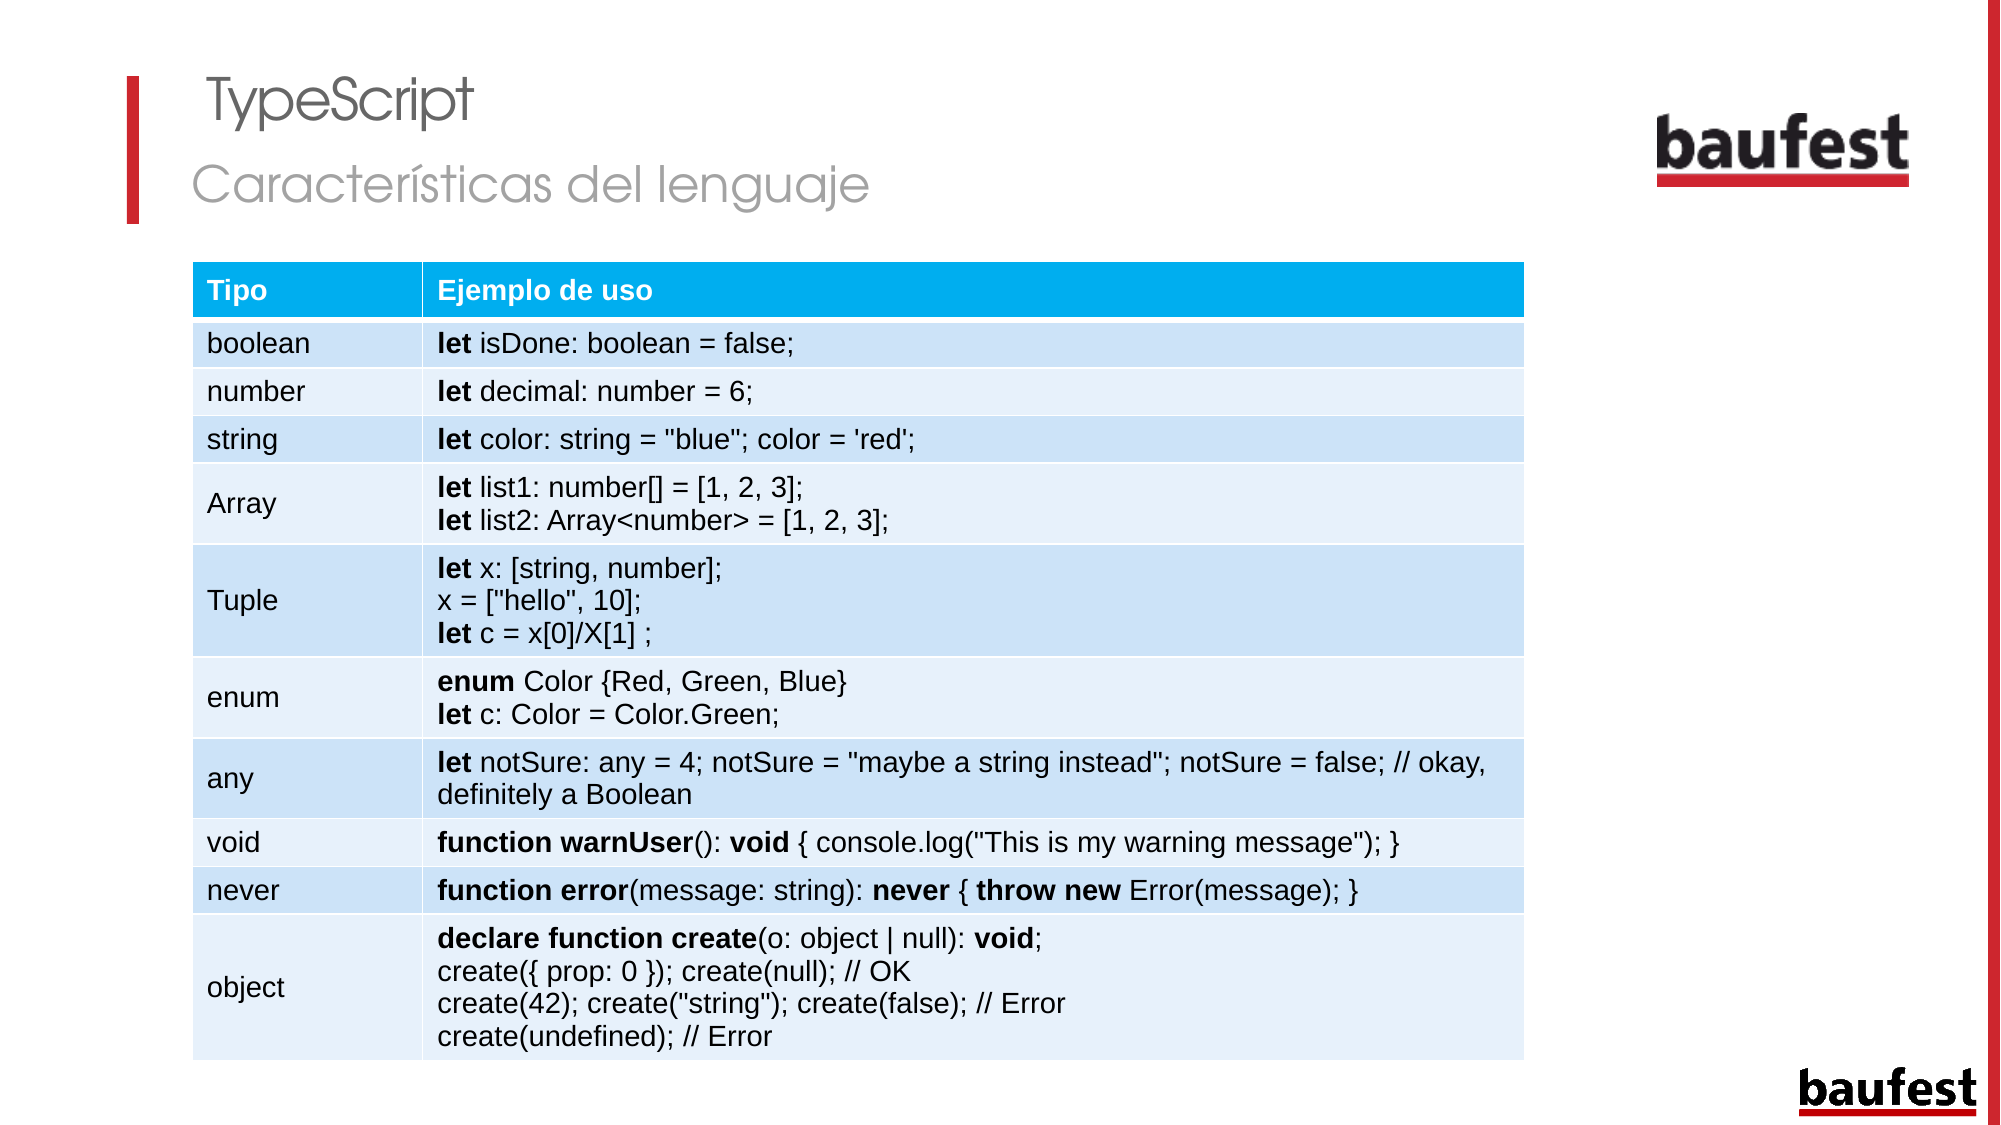

# TypeScript
Características del lenguaje
| Tipo | Ejemplo de uso |
| --- | --- |
| boolean | let isDone: boolean = false; |
| number | let decimal: number = 6; |
| string | let color: string = "blue"; color = 'red'; |
| Array | let list1: number[] = [1, 2, 3]; let list2: Array<number> = [1, 2, 3]; |
| Tuple | let x: [string, number]; x = ["hello", 10]; let c = x[0]/X[1] ; |
| enum | enum Color {Red, Green, Blue} let c: Color = Color.Green; |
| any | let notSure: any = 4; notSure = "maybe a string instead"; notSure = false; // okay, definitely a Boolean |
| void | function warnUser(): void { console.log("This is my warning message"); } |
| never | function error(message: string): never { throw new Error(message); } |
| object | declare function create(o: object | null): void; create({ prop: 0 }); create(null); // OK create(42); create("string"); create(false); // Error create(undefined); // Error |